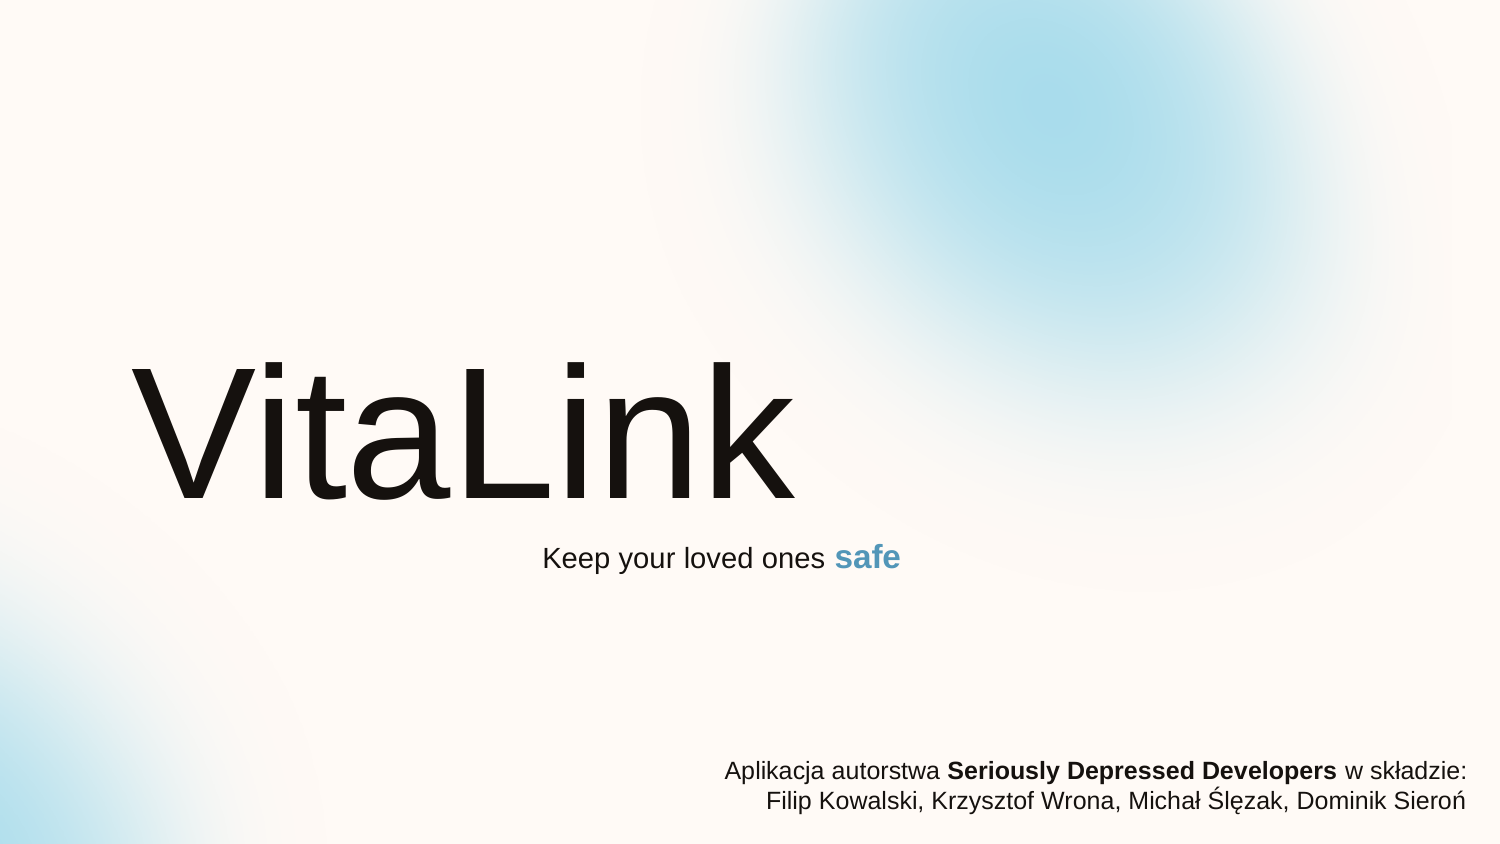

# VitaLink
Keep your loved ones safe
Aplikacja autorstwa Seriously Depressed Developers w składzie:
Filip Kowalski, Krzysztof Wrona, Michał Ślęzak, Dominik Sieroń